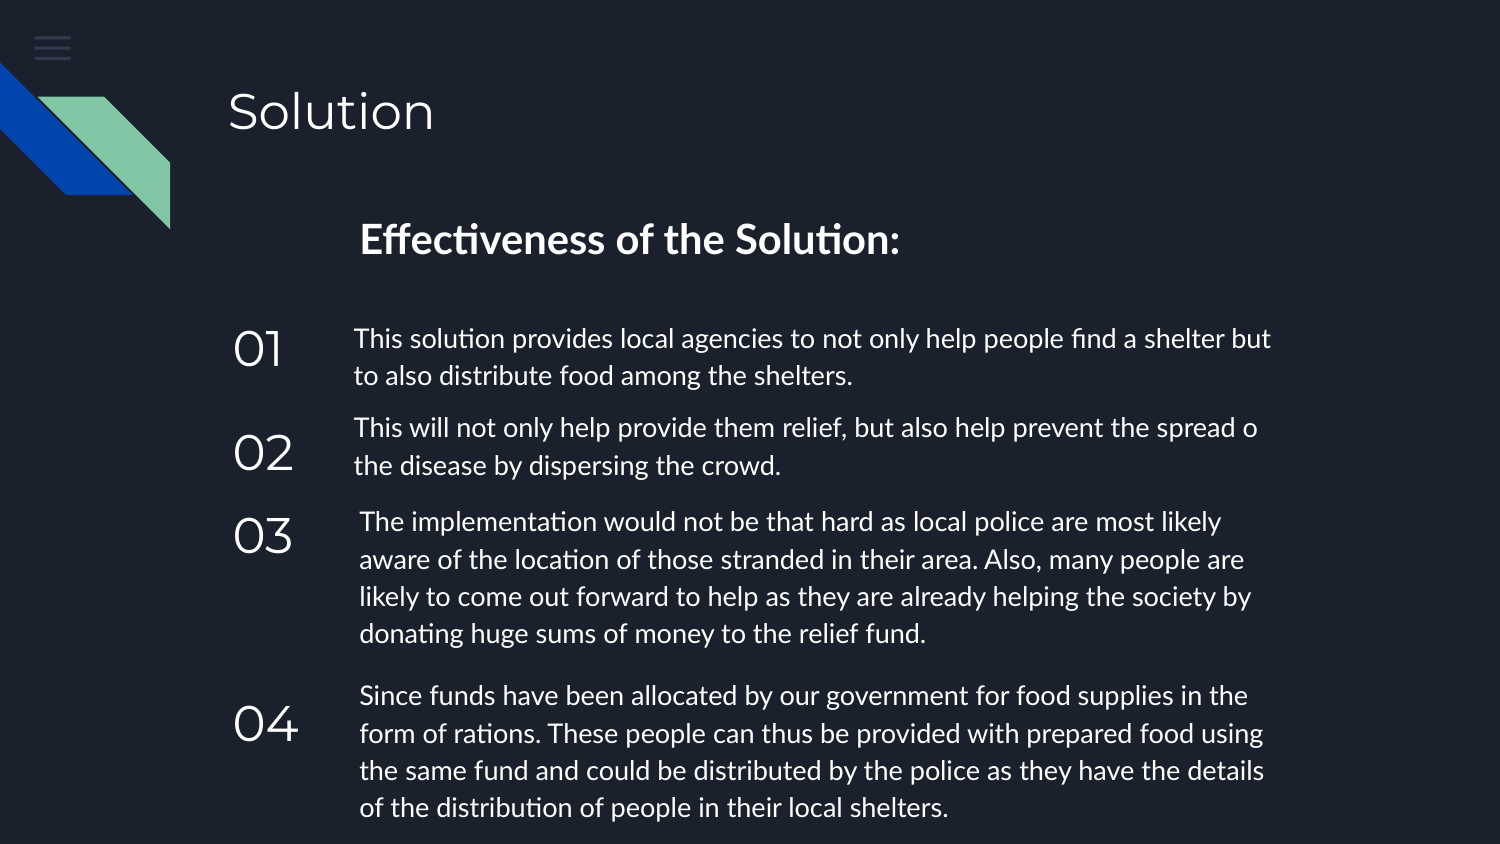

# Solution
Effectiveness of the Solution:
01

This solution provides local agencies to not only help people find a shelter but to also distribute food among the shelters.

This will not only help provide them relief, but also help prevent the spread o the disease by dispersing the crowd.

02

The implementation would not be that hard as local police are most likely aware of the location of those stranded in their area. Also, many people are likely to come out forward to help as they are already helping the society by donating huge sums of money to the relief fund.
03
Since funds have been allocated by our government for food supplies in the form of rations. These people can thus be provided with prepared food using the same fund and could be distributed by the police as they have the details of the distribution of people in their local shelters.
04